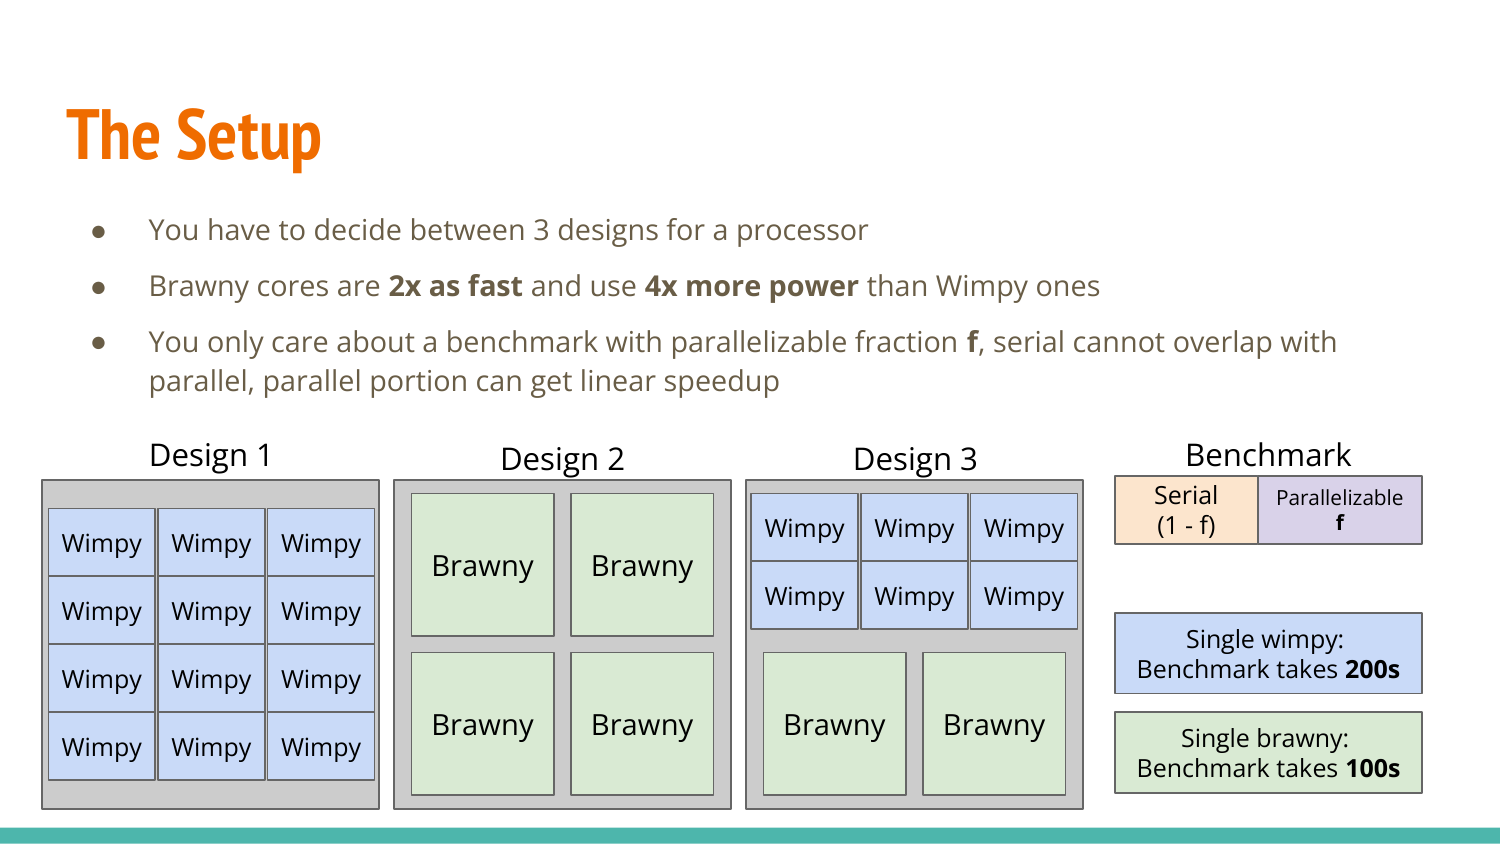

# The Setup
You have to decide between 3 designs for a processor
Brawny cores are 2x as fast and use 4x more power than Wimpy ones
You only care about a benchmark with parallelizable fraction f, serial cannot overlap with parallel, parallel portion can get linear speedup
Design 1
Benchmark
Design 2
Design 3
Serial
(1 - f)
Parallelizable
f

Brawny
Brawny
Wimpy
Wimpy
Wimpy
Wimpy
Wimpy
Wimpy
Wimpy
Wimpy
Wimpy
Wimpy
Wimpy
Wimpy
Wimpy
Wimpy
Wimpy
Wimpy
Wimpy
Wimpy
Single wimpy:
Benchmark takes 200s
Brawny
Brawny
Brawny
Brawny
Single brawny:
Benchmark takes 100s